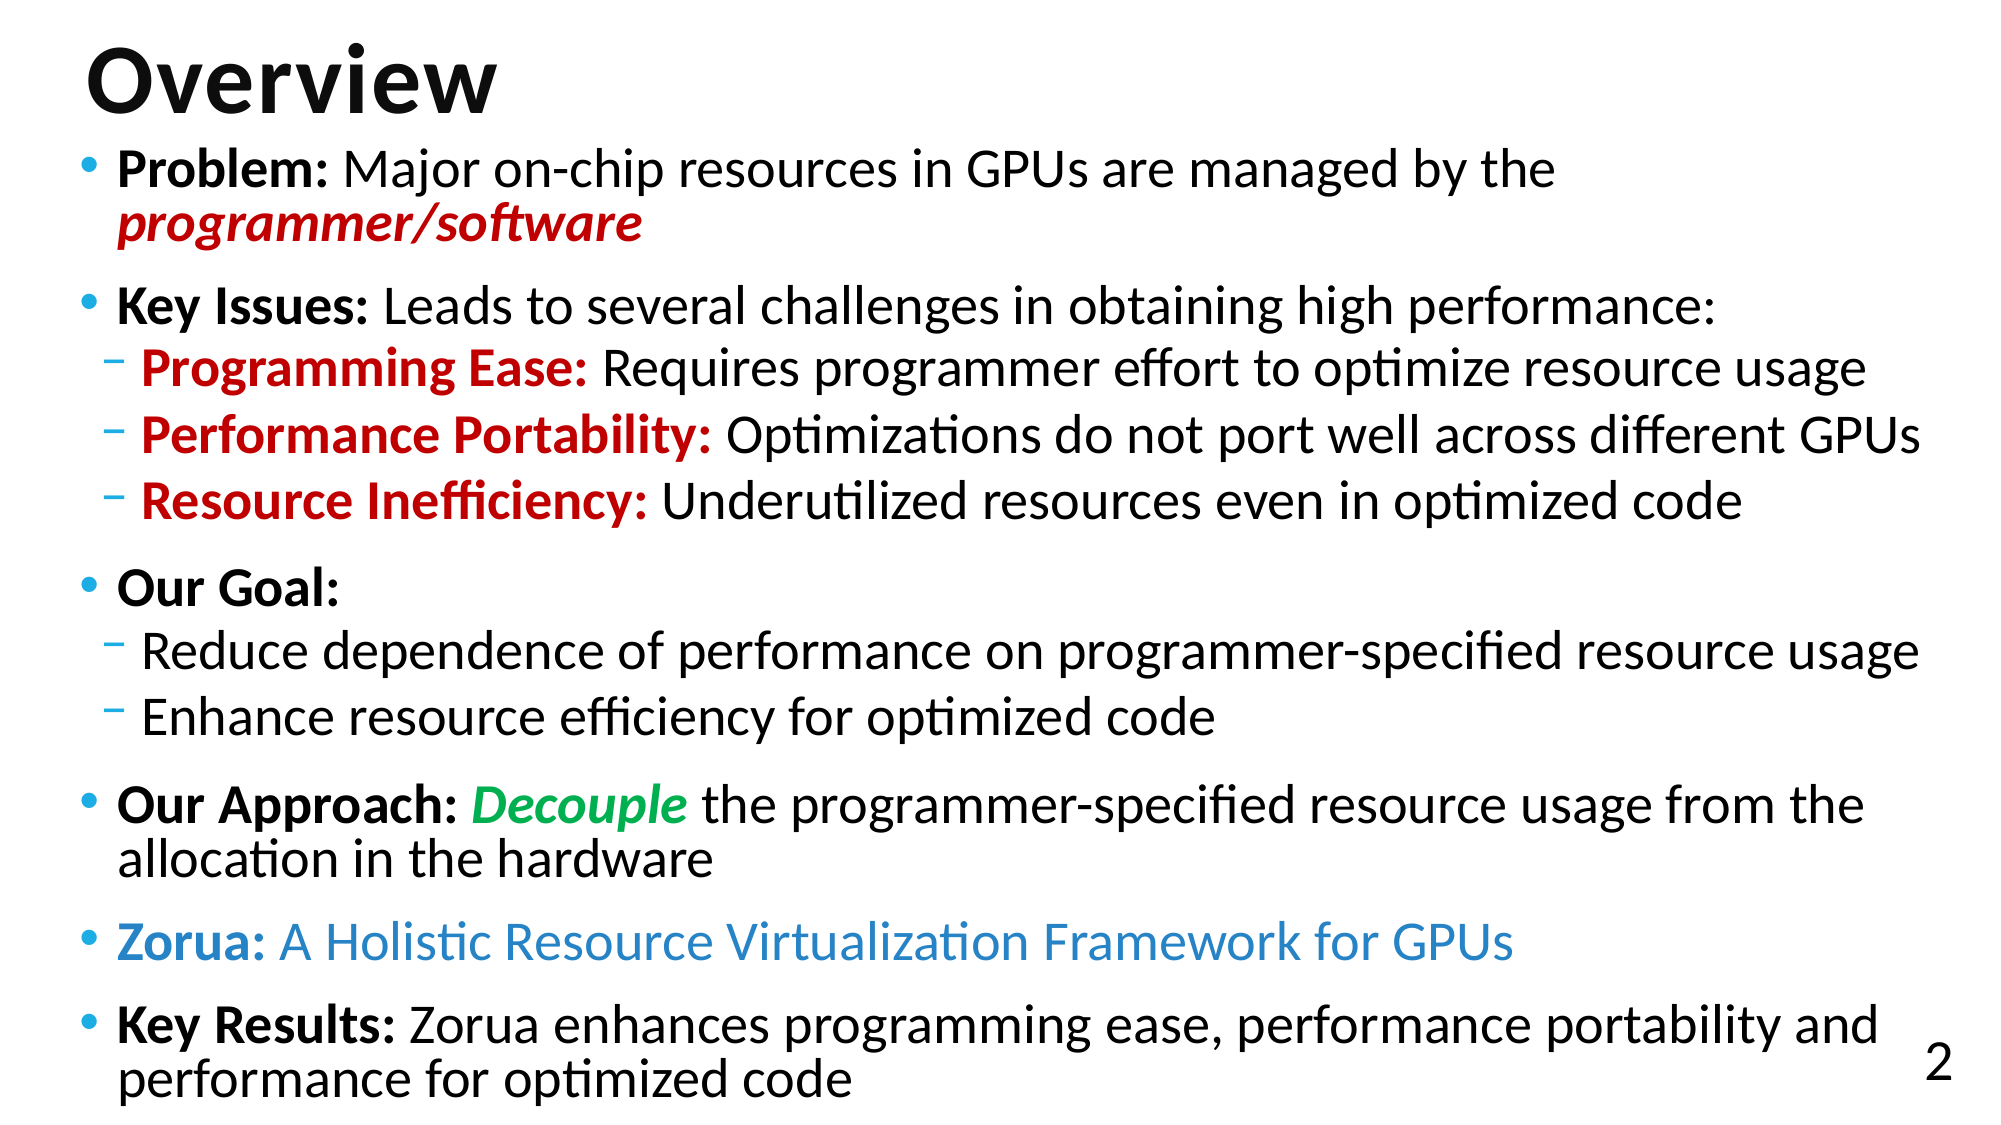

Overview
Problem: Major on-chip resources in GPUs are managed by the programmer/software
Key Issues: Leads to several challenges in obtaining high performance:
 Programming Ease: Requires programmer effort to optimize resource usage
 Performance Portability: Optimizations do not port well across different GPUs
 Resource Inefficiency: Underutilized resources even in optimized code
Our Goal:
 Reduce dependence of performance on programmer-specified resource usage
 Enhance resource efficiency for optimized code
Our Approach: Decouple the programmer-specified resource usage from the allocation in the hardware
Zorua: A Holistic Resource Virtualization Framework for GPUs
Key Results: Zorua enhances programming ease, performance portability and performance for optimized code
2